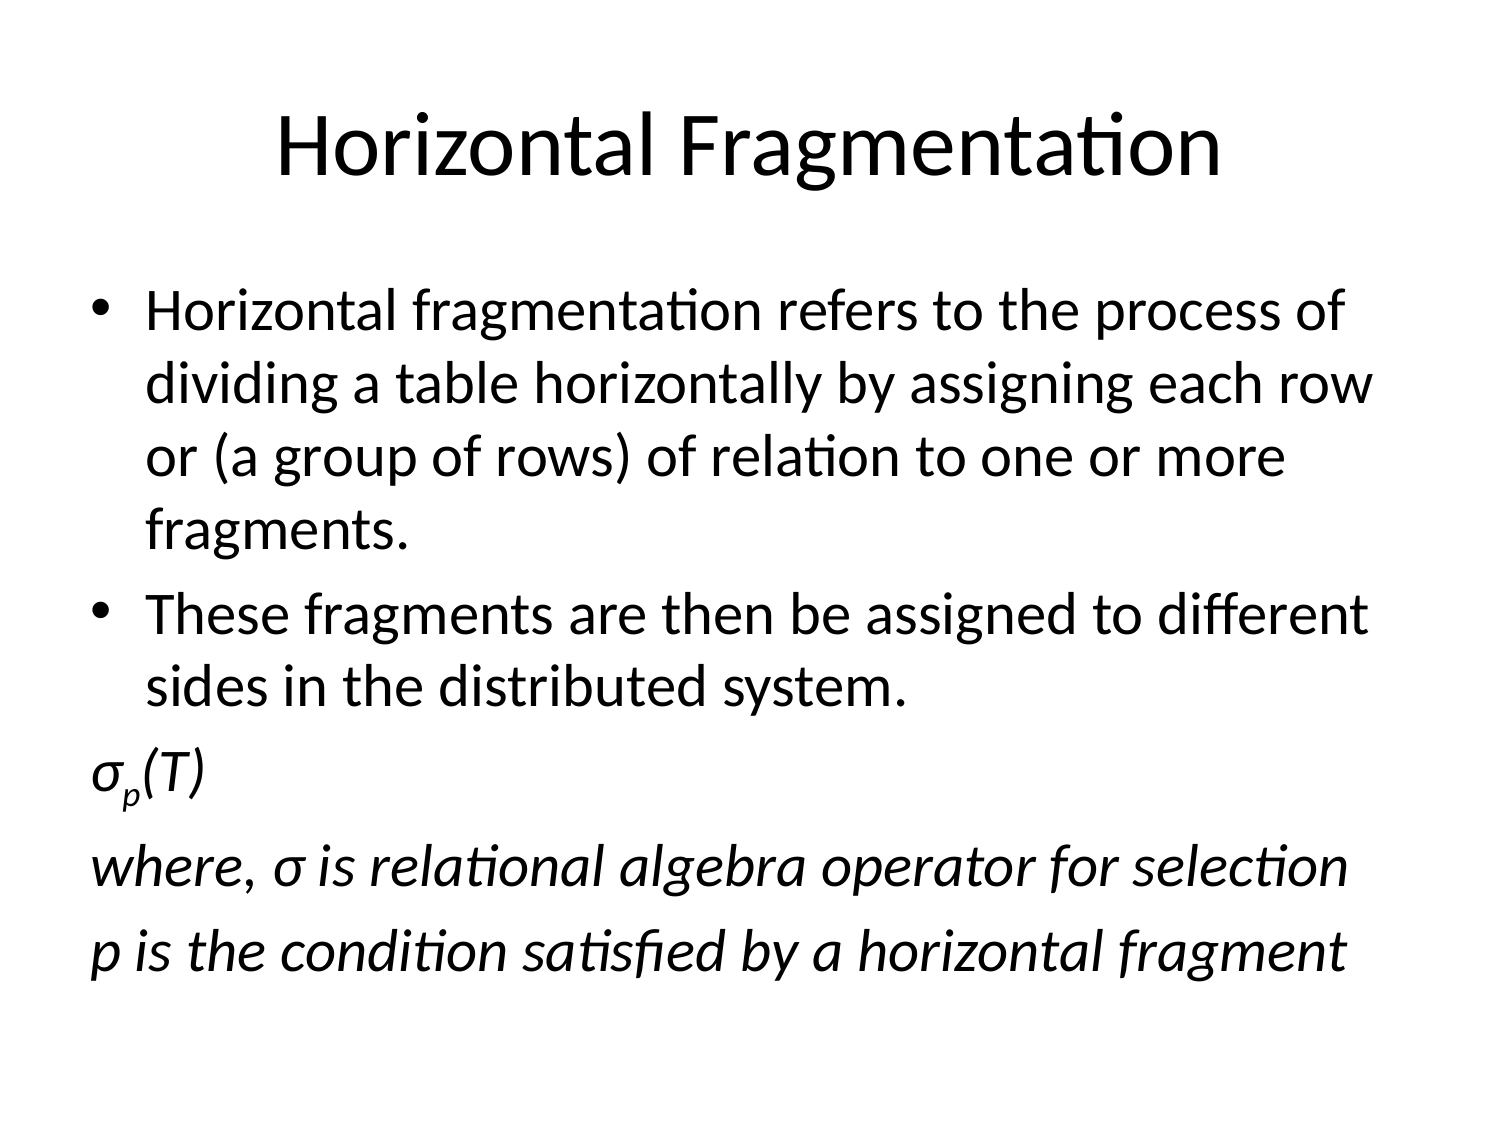

# Horizontal Fragmentation
Horizontal fragmentation refers to the process of dividing a table horizontally by assigning each row or (a group of rows) of relation to one or more fragments.
These fragments are then be assigned to different sides in the distributed system.
σp(T)
where, σ is relational algebra operator for selection
p is the condition satisfied by a horizontal fragment